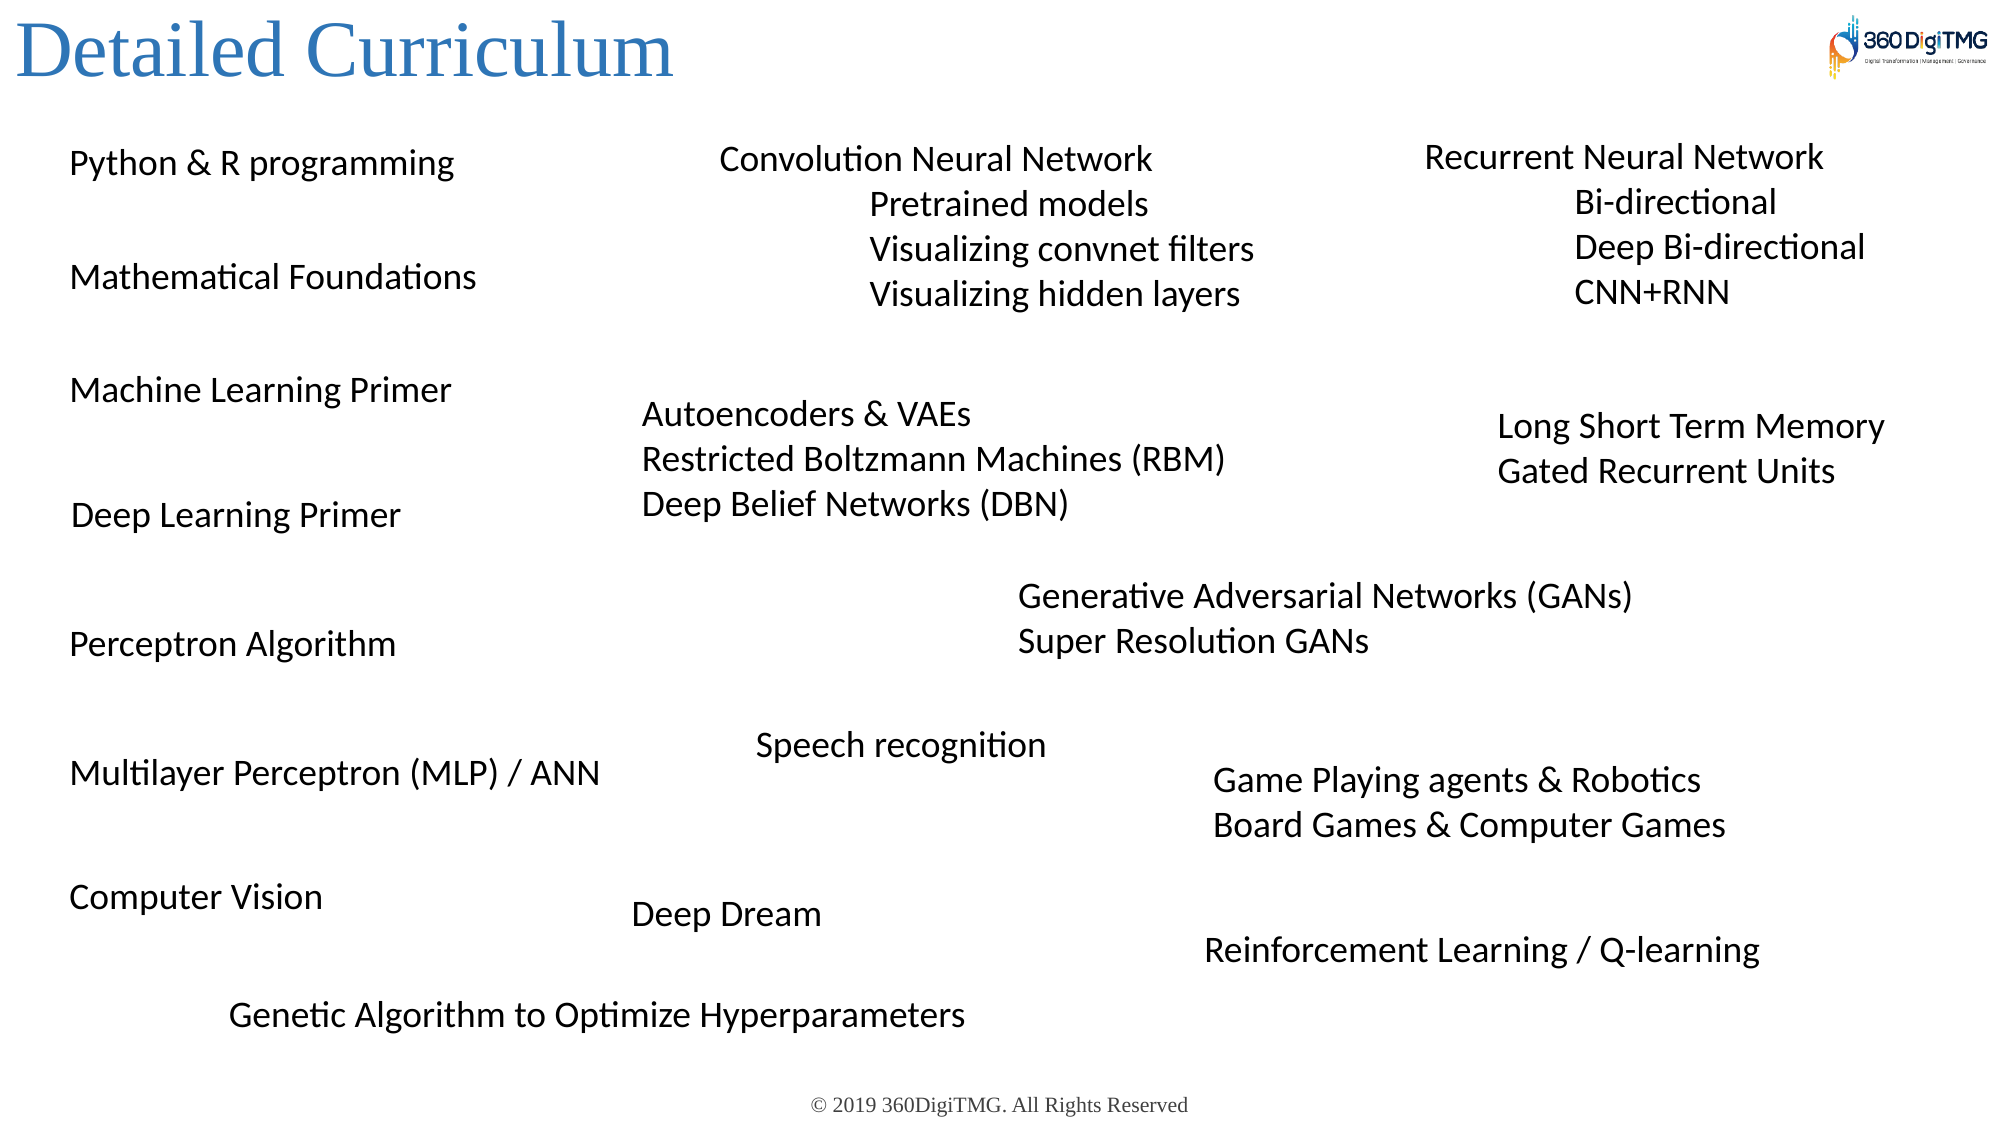

Detailed Curriculum
Recurrent Neural Network
	Bi-directional
	Deep Bi-directional
	CNN+RNN
Convolution Neural Network
	Pretrained models
	Visualizing convnet filters
	Visualizing hidden layers
Python & R programming
Mathematical Foundations
Machine Learning Primer
Autoencoders & VAEs
Restricted Boltzmann Machines (RBM)
Deep Belief Networks (DBN)
Long Short Term Memory
Gated Recurrent Units
Deep Learning Primer
Generative Adversarial Networks (GANs)
Super Resolution GANs
Perceptron Algorithm
Speech recognition
Multilayer Perceptron (MLP) / ANN
Game Playing agents & Robotics
Board Games & Computer Games
Computer Vision
Deep Dream
Reinforcement Learning / Q-learning
Genetic Algorithm to Optimize Hyperparameters